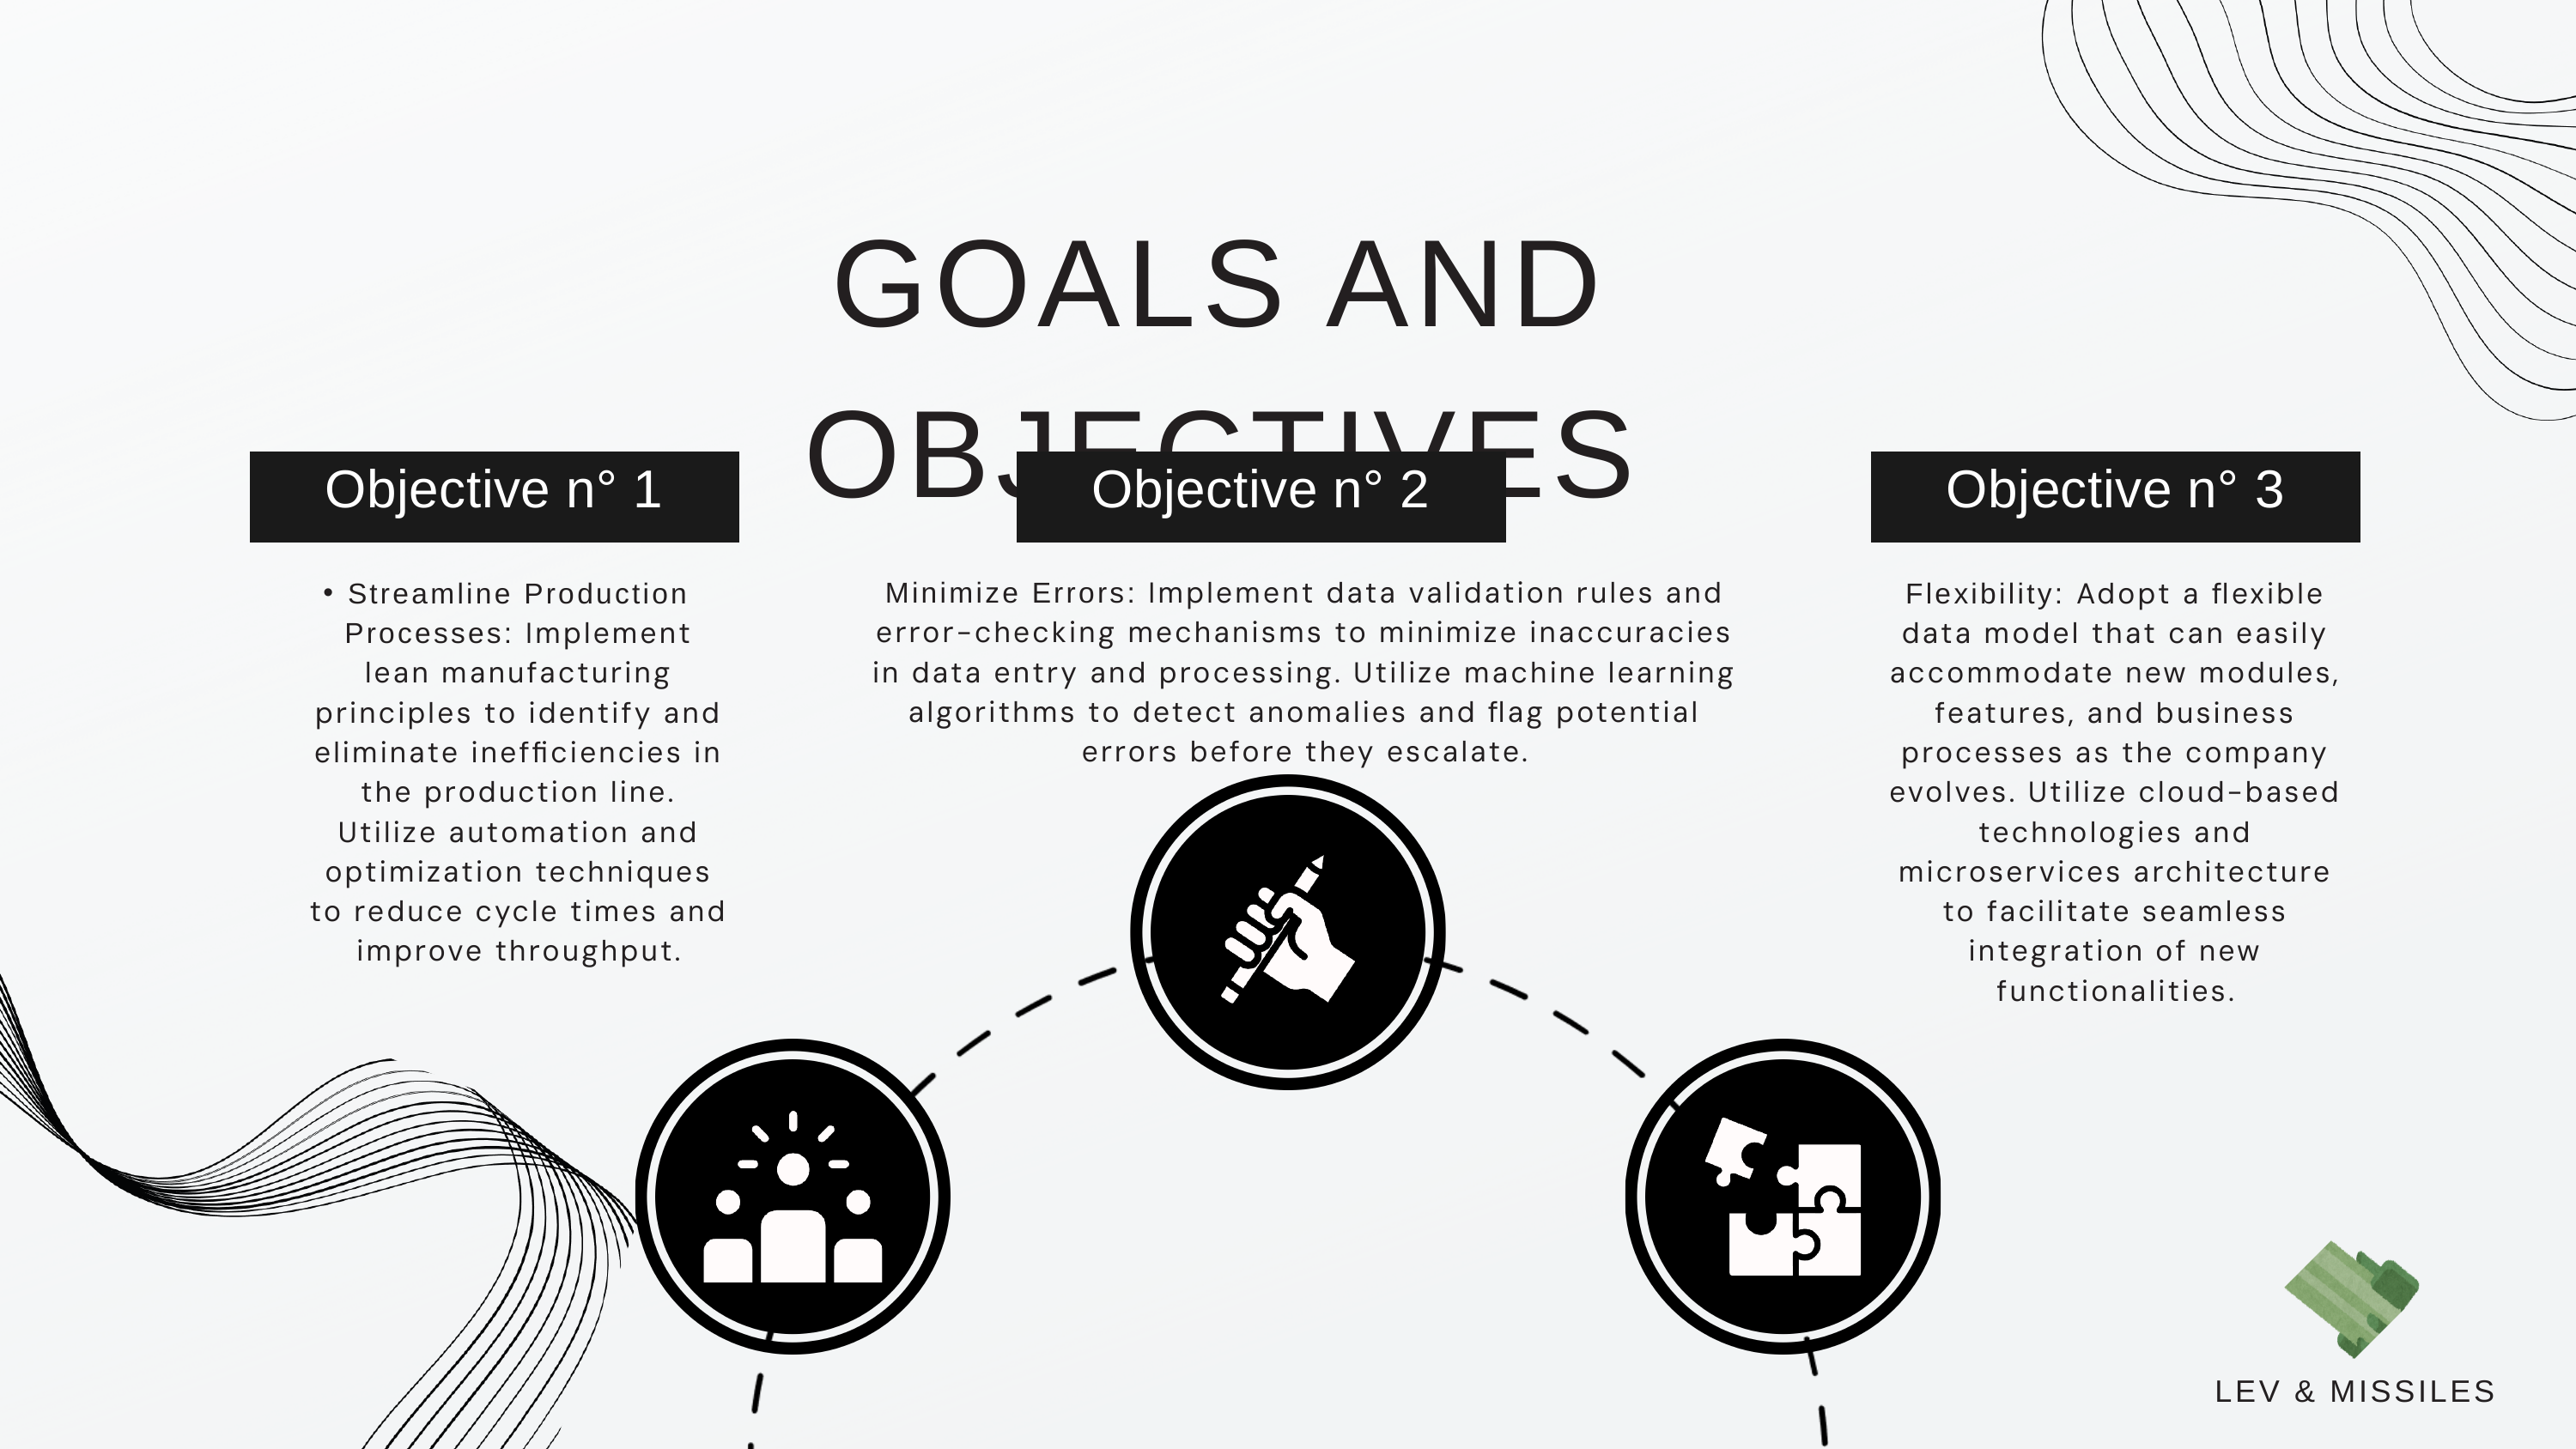

GOALS AND OBJECTIVES

Objective n° 1

Objective n° 2

Objective n° 3
Minimize Errors: Implement data validation rules and error-checking mechanisms to minimize inaccuracies in data entry and processing. Utilize machine learning algorithms to detect anomalies and flag potential errors before they escalate.
Streamline Production Processes: Implement lean manufacturing principles to identify and eliminate inefficiencies in the production line. Utilize automation and optimization techniques to reduce cycle times and improve throughput.

Flexibility: Adopt a flexible data model that can easily accommodate new modules, features, and business processes as the company evolves. Utilize cloud-based technologies and microservices architecture to facilitate seamless integration of new functionalities.

LEV & MISSILES